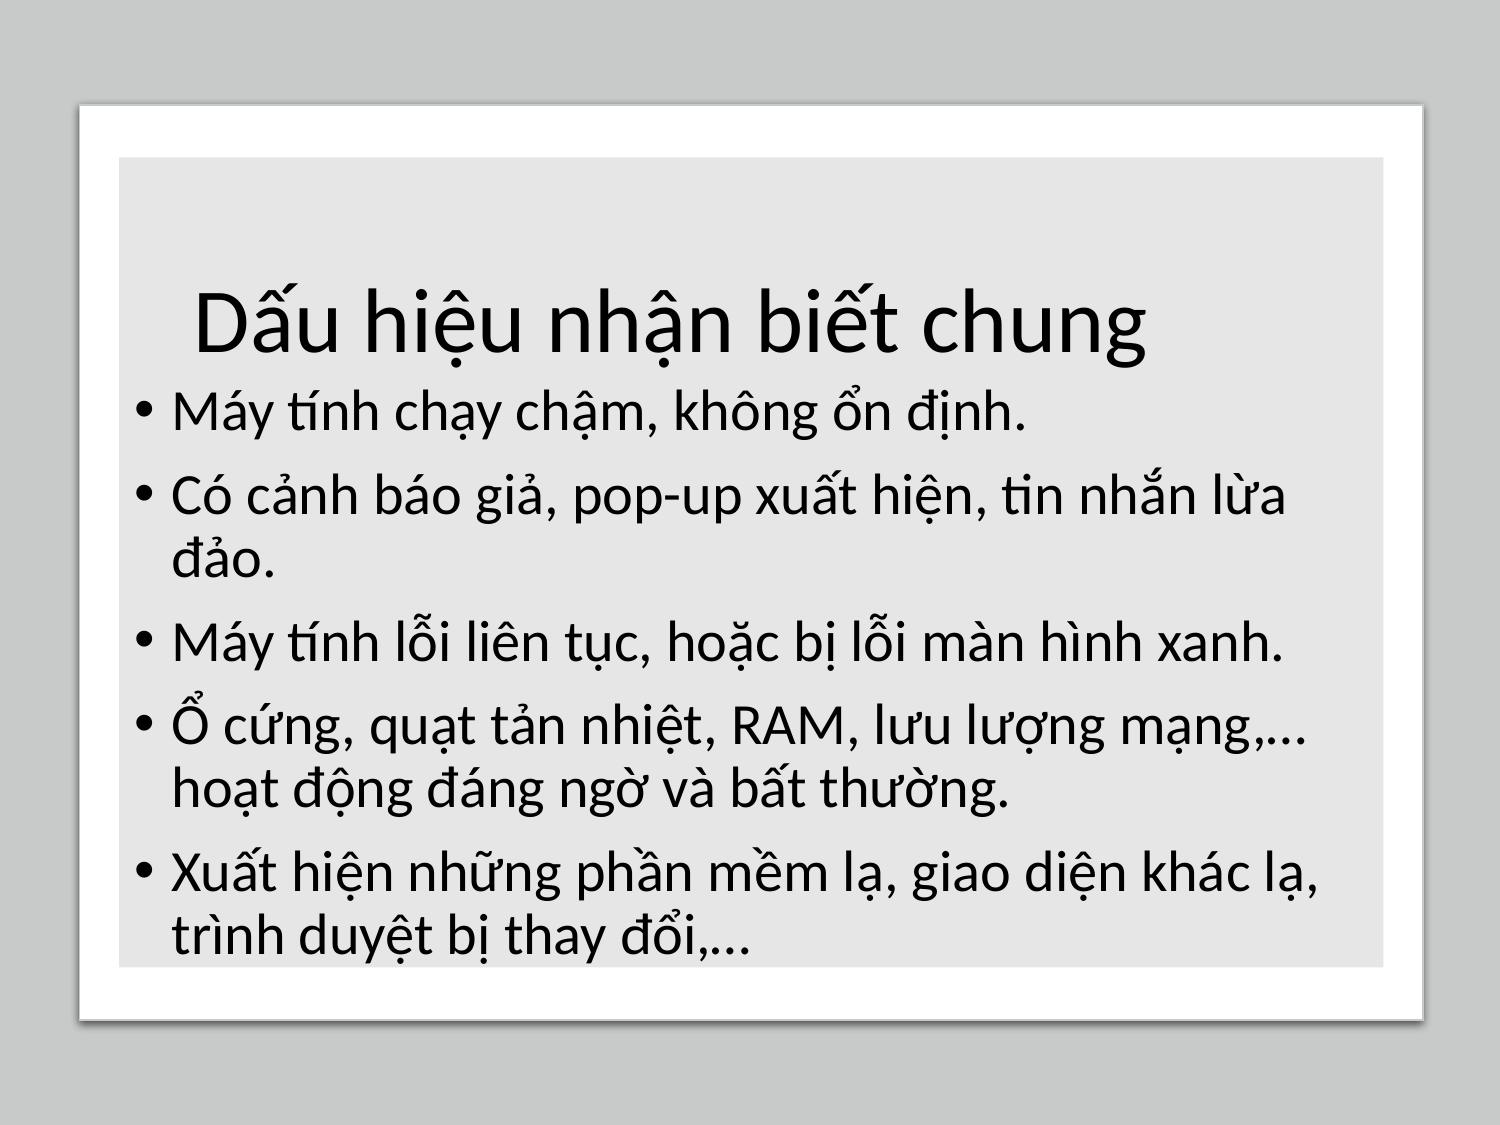

# Dấu hiệu nhận biết chung
Máy tính chạy chậm, không ổn định.
Có cảnh báo giả, pop-up xuất hiện, tin nhắn lừa đảo.
Máy tính lỗi liên tục, hoặc bị lỗi màn hình xanh.
Ổ cứng, quạt tản nhiệt, RAM, lưu lượng mạng,… hoạt động đáng ngờ và bất thường.
Xuất hiện những phần mềm lạ, giao diện khác lạ, trình duyệt bị thay đổi,…